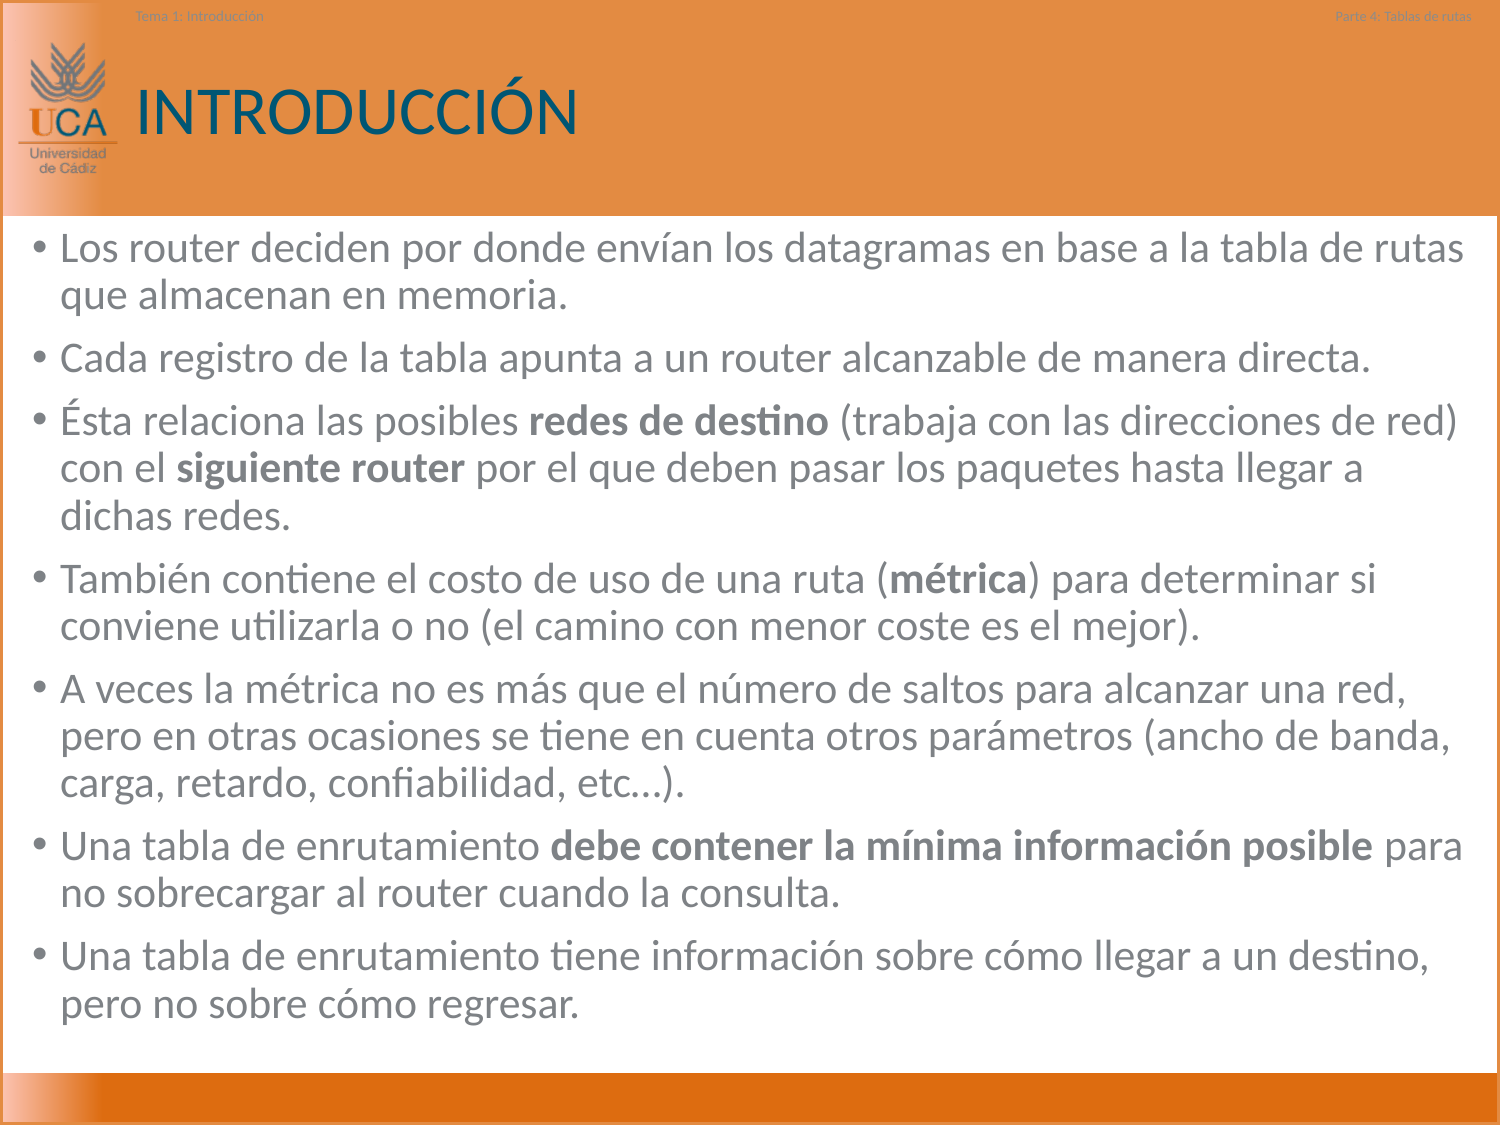

Tema 1: Introducción

Parte 4: Tablas de rutas
# INTRODUCCIÓN
Los router deciden por donde envían los datagramas en base a la tabla de rutas que almacenan en memoria.
Cada registro de la tabla apunta a un router alcanzable de manera directa.
Ésta relaciona las posibles redes de destino (trabaja con las direcciones de red) con el siguiente router por el que deben pasar los paquetes hasta llegar a dichas redes.
También contiene el costo de uso de una ruta (métrica) para determinar si conviene utilizarla o no (el camino con menor coste es el mejor).
A veces la métrica no es más que el número de saltos para alcanzar una red, pero en otras ocasiones se tiene en cuenta otros parámetros (ancho de banda, carga, retardo, confiabilidad, etc…).
Una tabla de enrutamiento debe contener la mínima información posible para no sobrecargar al router cuando la consulta.
Una tabla de enrutamiento tiene información sobre cómo llegar a un destino, pero no sobre cómo regresar.